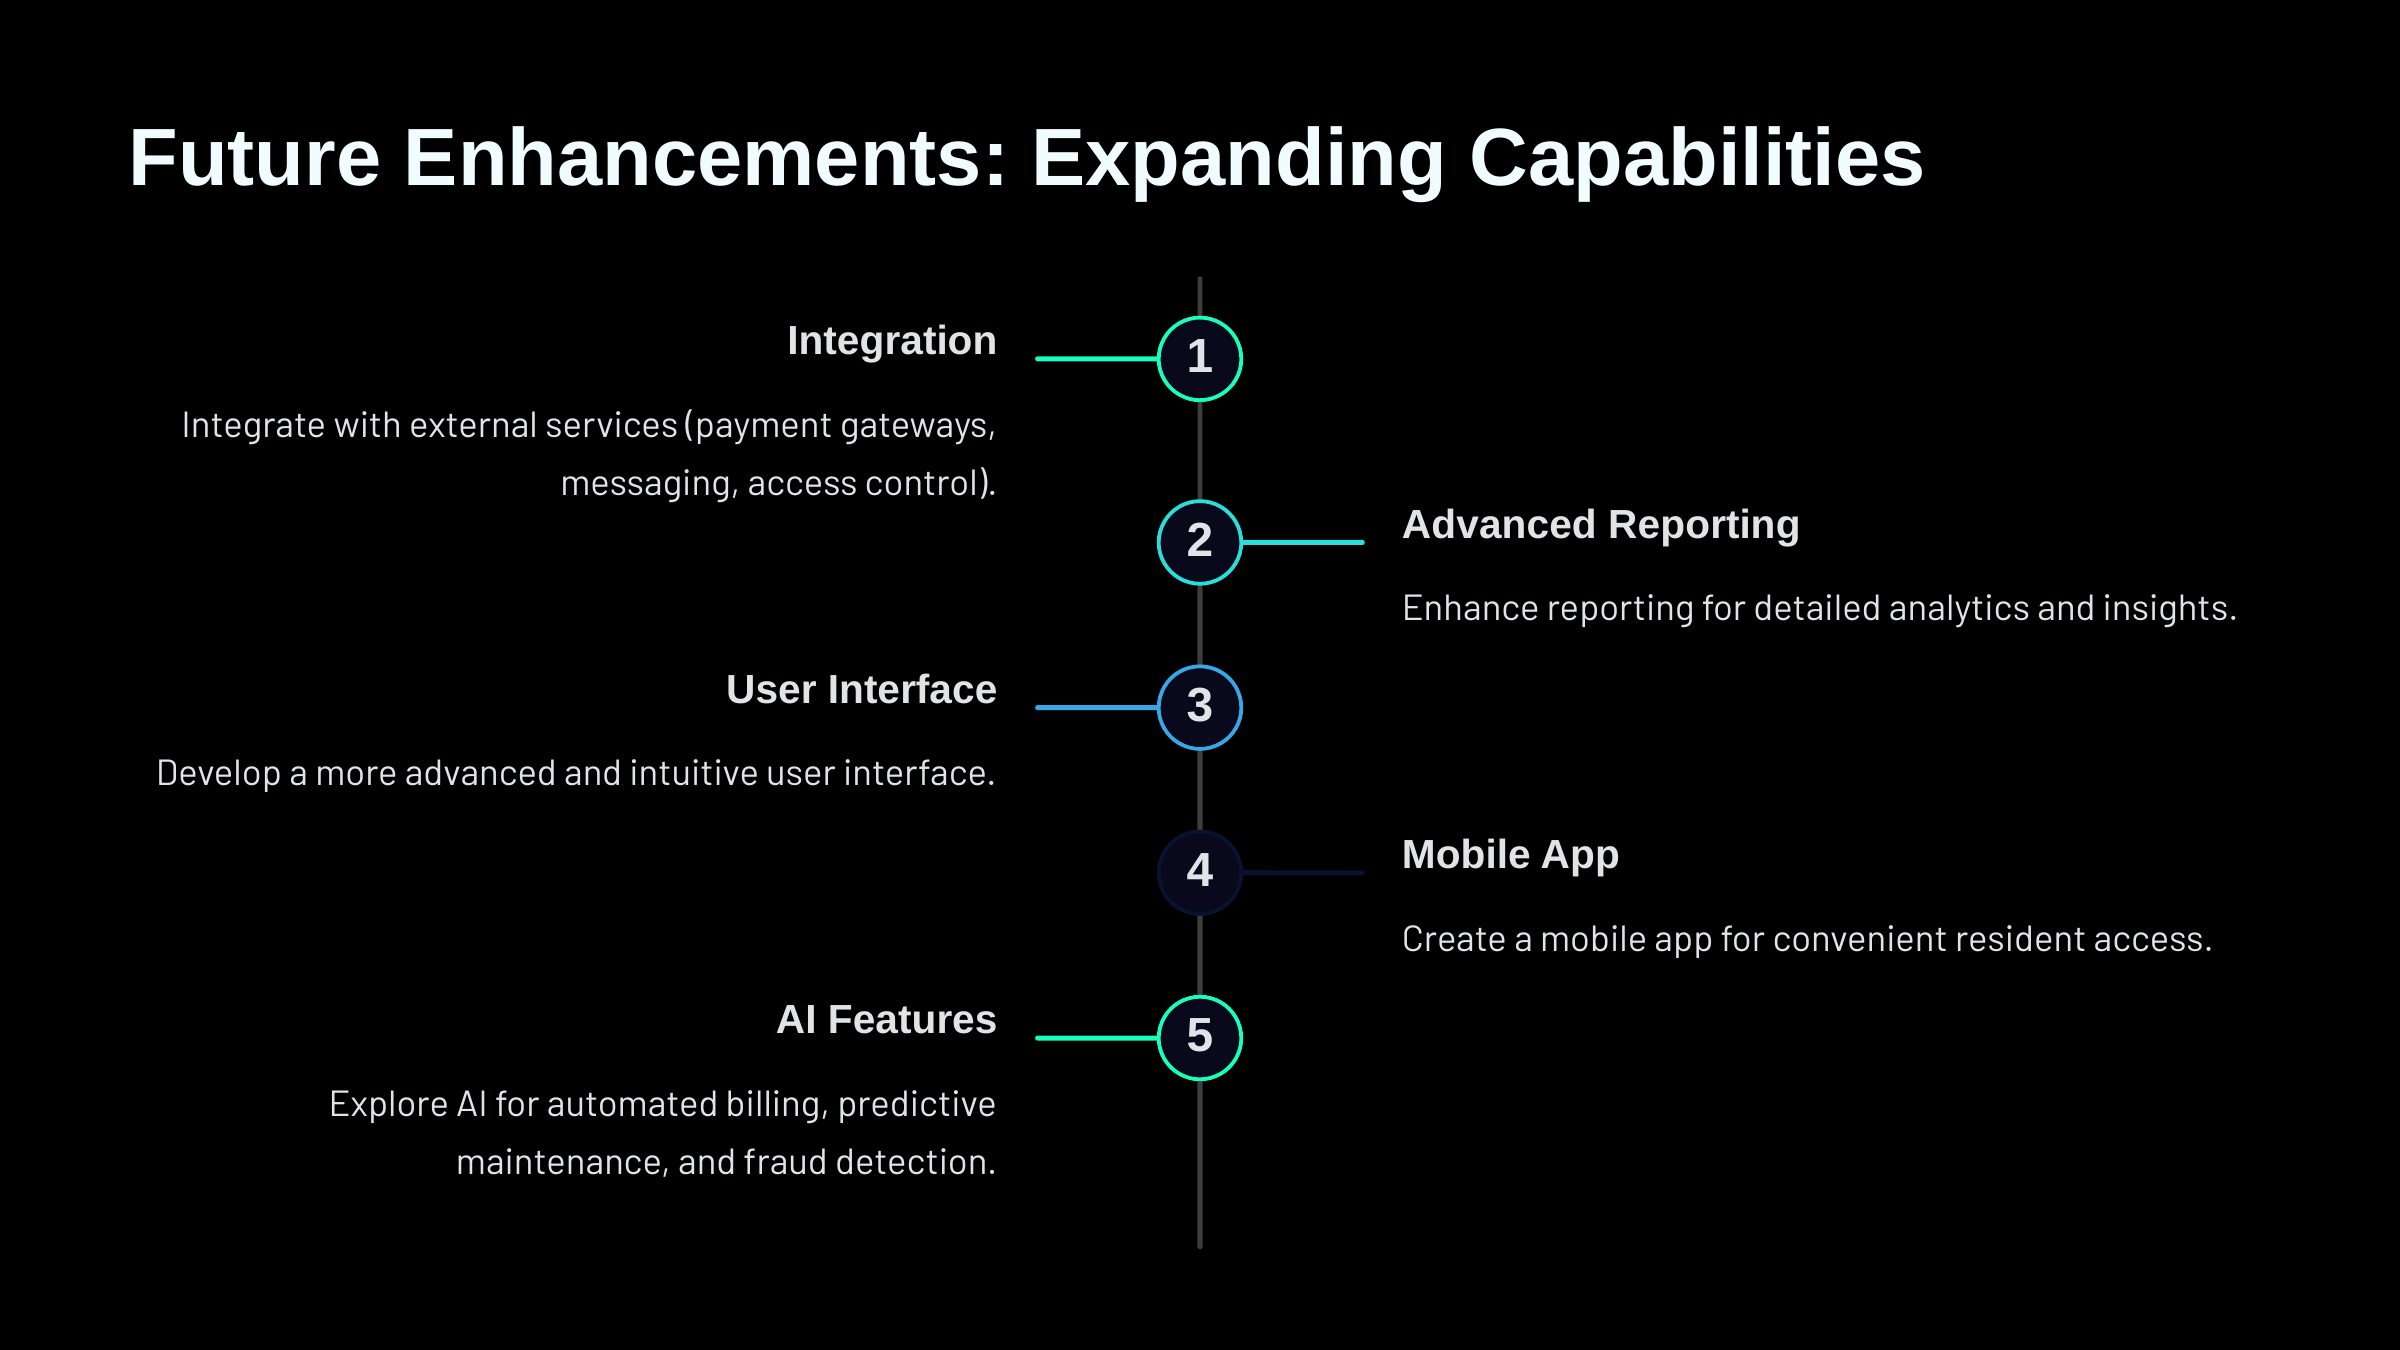

Future Enhancements: Expanding Capabilities

Integration

1

Integrate with external services (payment gateways, messaging, access control).
Advanced Reporting

2

Enhance reporting for detailed analytics and insights.
User Interface

3

Develop a more advanced and intuitive user interface.
Mobile App

4

Create a mobile app for convenient resident access.
AI Features

5

Explore AI for automated billing, predictive maintenance, and fraud detection.